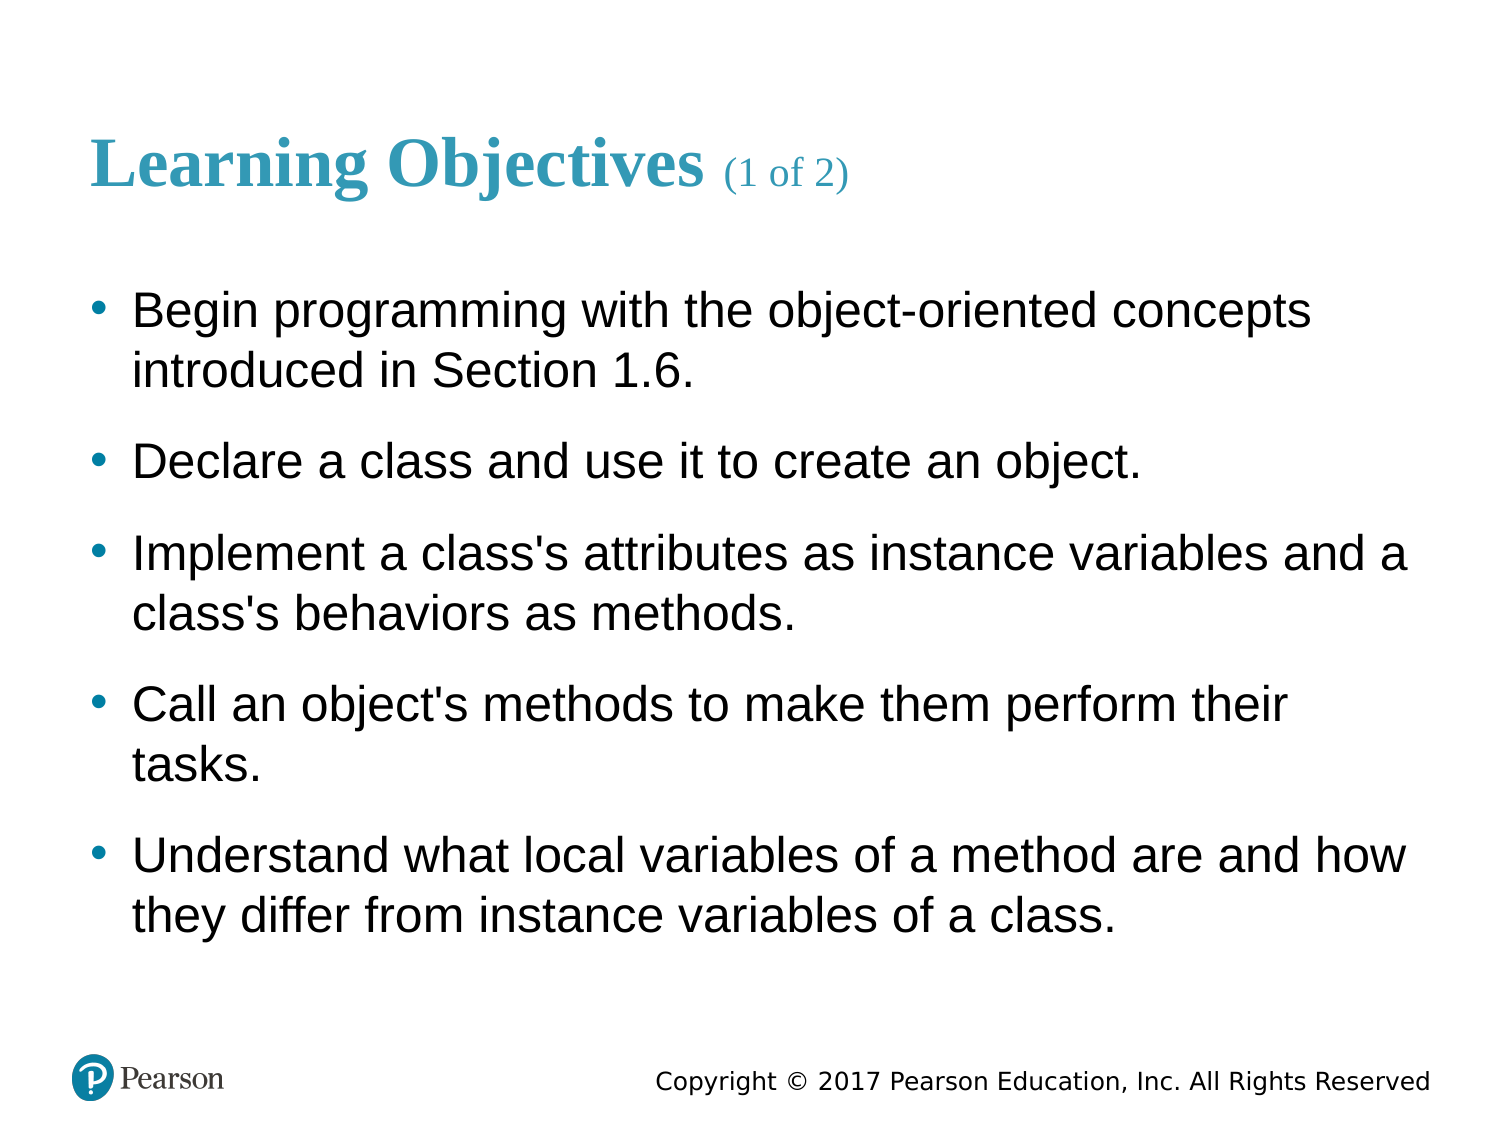

# Learning Objectives (1 of 2)
Begin programming with the object-oriented concepts introduced in Section 1.6.
Declare a class and use it to create an object.
Implement a class's attributes as instance variables and a class's behaviors as methods.
Call an object's methods to make them perform their tasks.
Understand what local variables of a method are and how they differ from instance variables of a class.